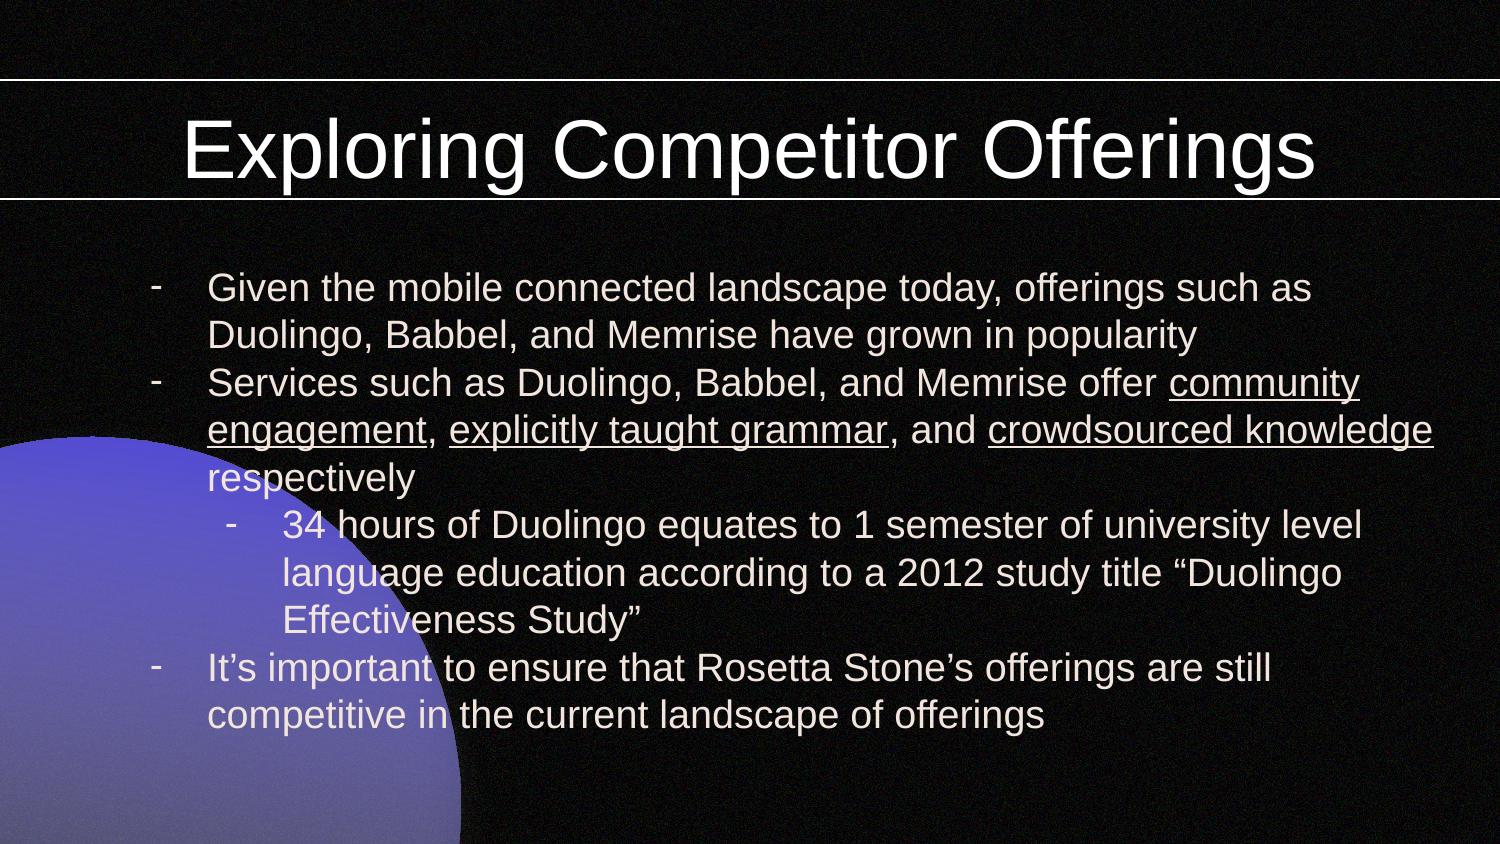

# Exploring Competitor Offerings
Given the mobile connected landscape today, offerings such as Duolingo, Babbel, and Memrise have grown in popularity
Services such as Duolingo, Babbel, and Memrise offer community engagement, explicitly taught grammar, and crowdsourced knowledge respectively
34 hours of Duolingo equates to 1 semester of university level language education according to a 2012 study title “Duolingo Effectiveness Study”
It’s important to ensure that Rosetta Stone’s offerings are still competitive in the current landscape of offerings